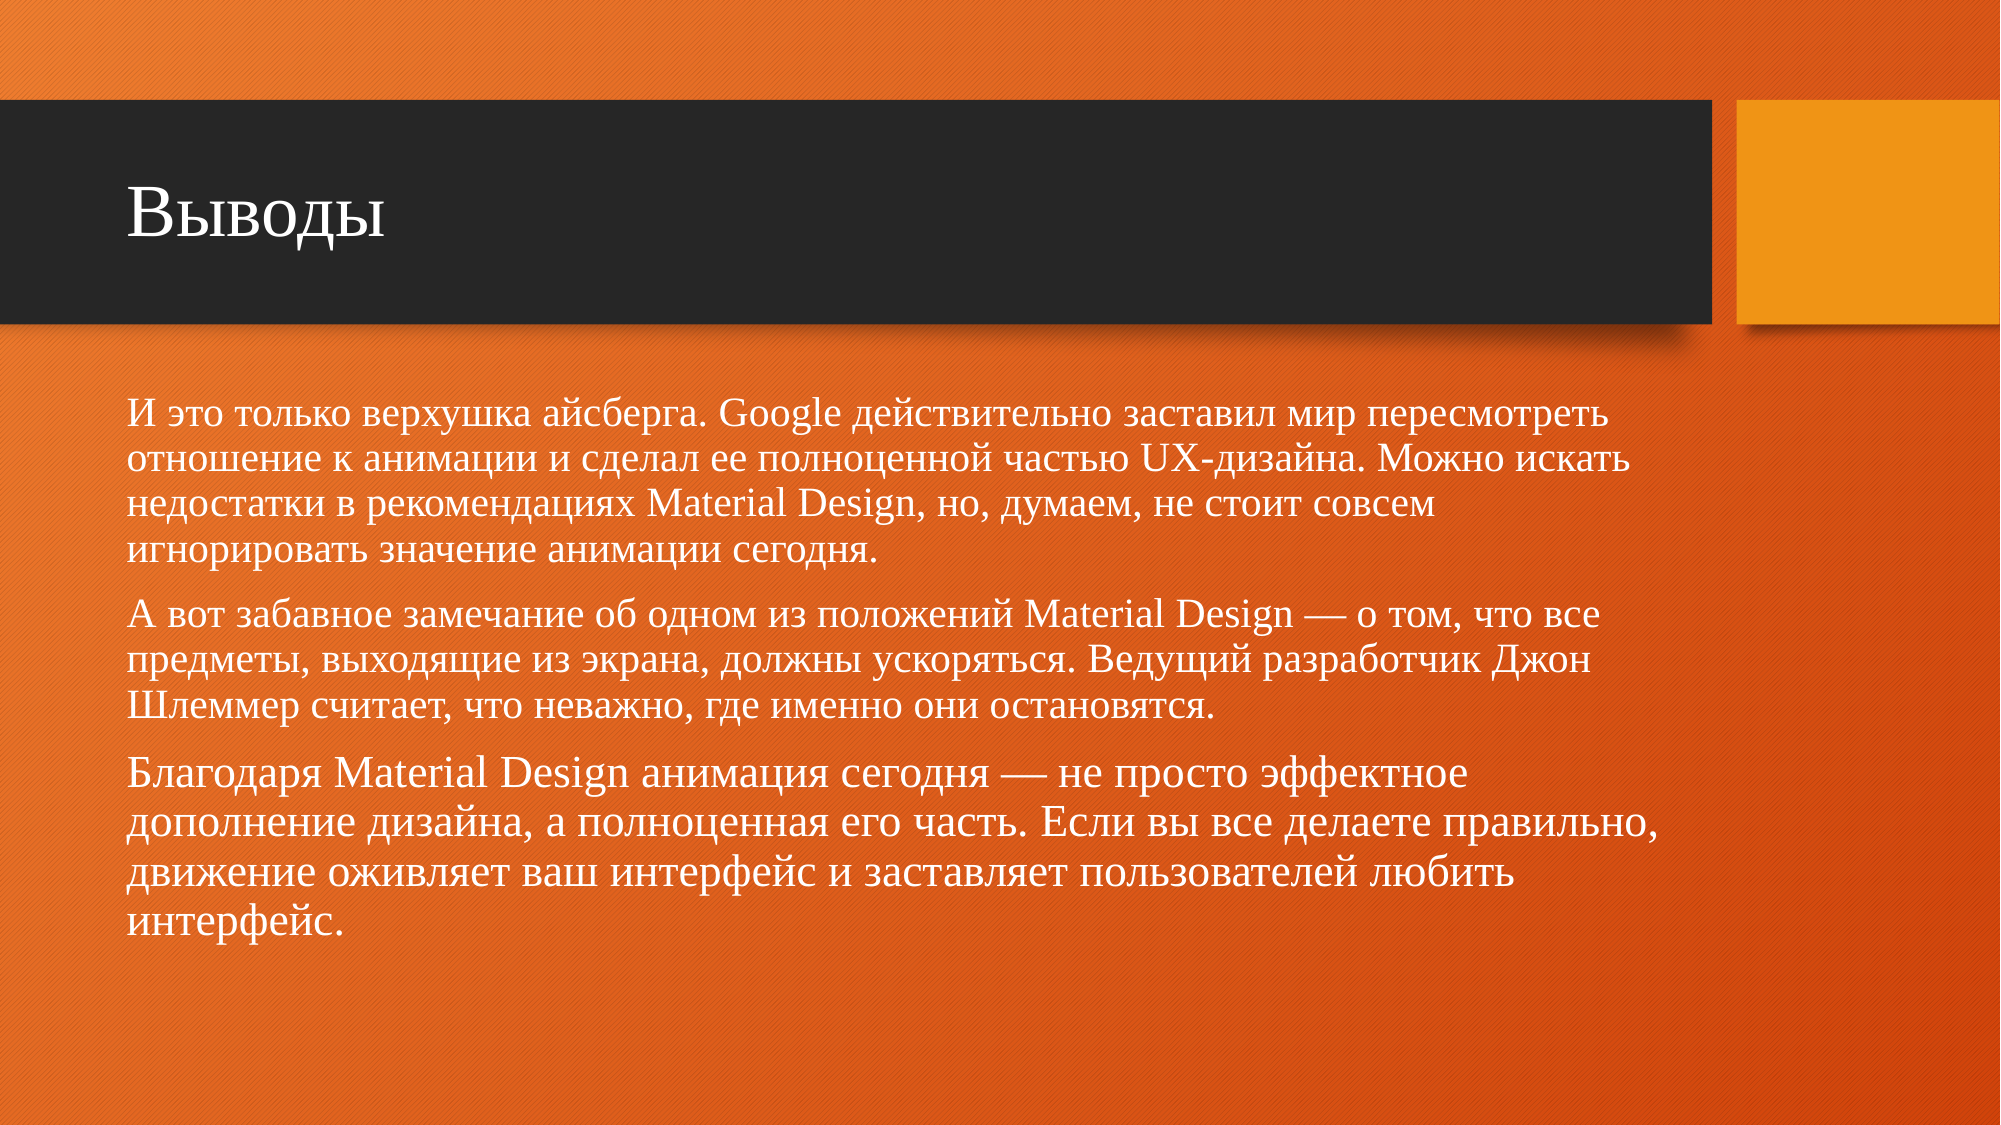

# Выводы
И это только верхушка айсберга. Google действительно заставил мир пересмотреть отношение к анимации и сделал ее полноценной частью UX-дизайна. Можно искать недостатки в рекомендациях Material Design, но, думаем, не стоит совсем игнорировать значение анимации сегодня.
А вот забавное замечание об одном из положений Material Design — о том, что все предметы, выходящие из экрана, должны ускоряться. Ведущий разработчик Джон Шлеммер считает, что неважно, где именно они остановятся.
Благодаря Material Design анимация сегодня — не просто эффектное дополнение дизайна, а полноценная его часть. Если вы все делаете правильно, движение оживляет ваш интерфейс и заставляет пользователей любить интерфейс.